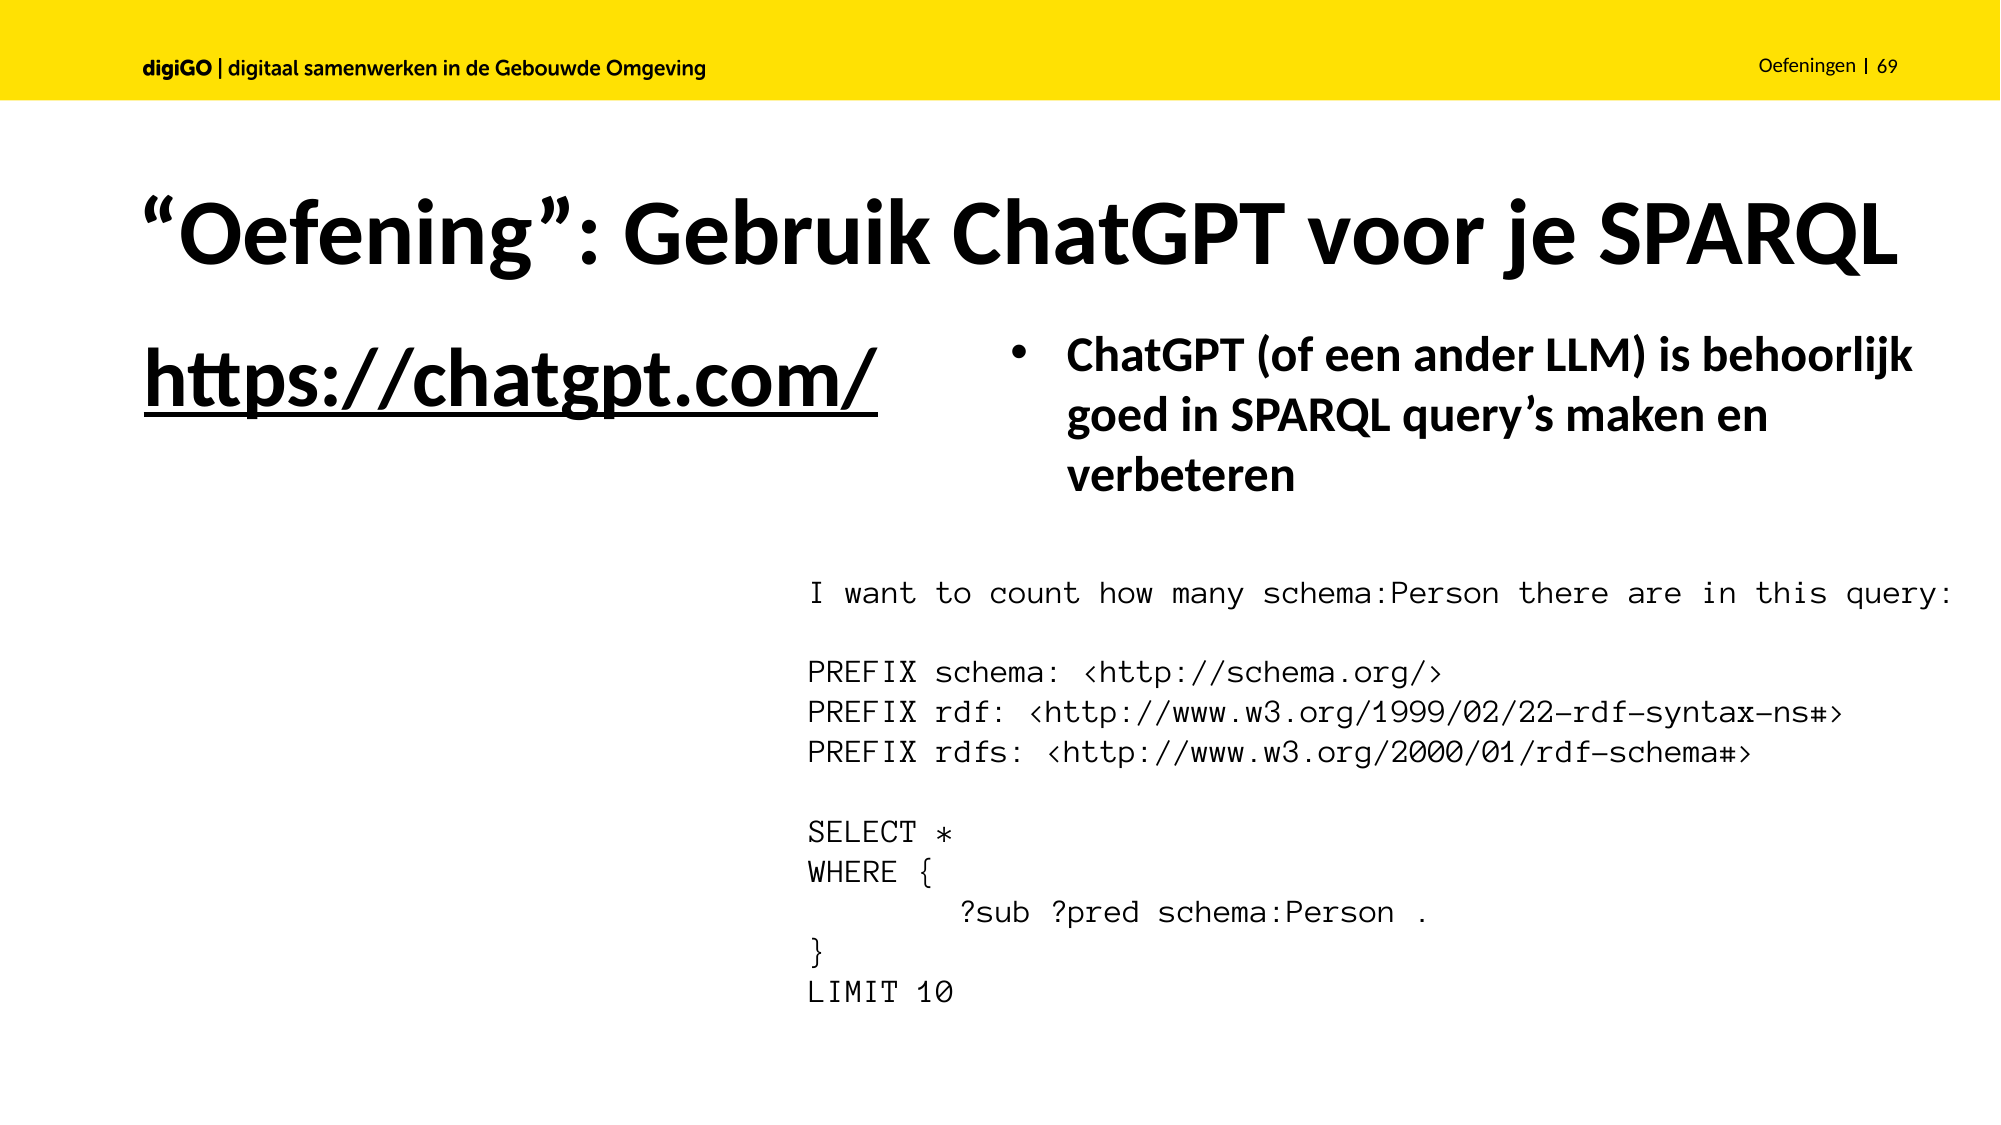

Oefeningen
69
“Oefening”: Gebruik ChatGPT voor je SPARQL

ChatGPT (of een ander LLM) is behoorlijk goed in SPARQL query’s maken en verbeteren

https://chatgpt.com/
I want to count how many schema:Person there are in this query:
PREFIX schema: <http://schema.org/>
PREFIX rdf: <http://www.w3.org/1999/02/22-rdf-syntax-ns#>
PREFIX rdfs: <http://www.w3.org/2000/01/rdf-schema#>
SELECT *
WHERE {
	?sub ?pred schema:Person .
}
LIMIT 10